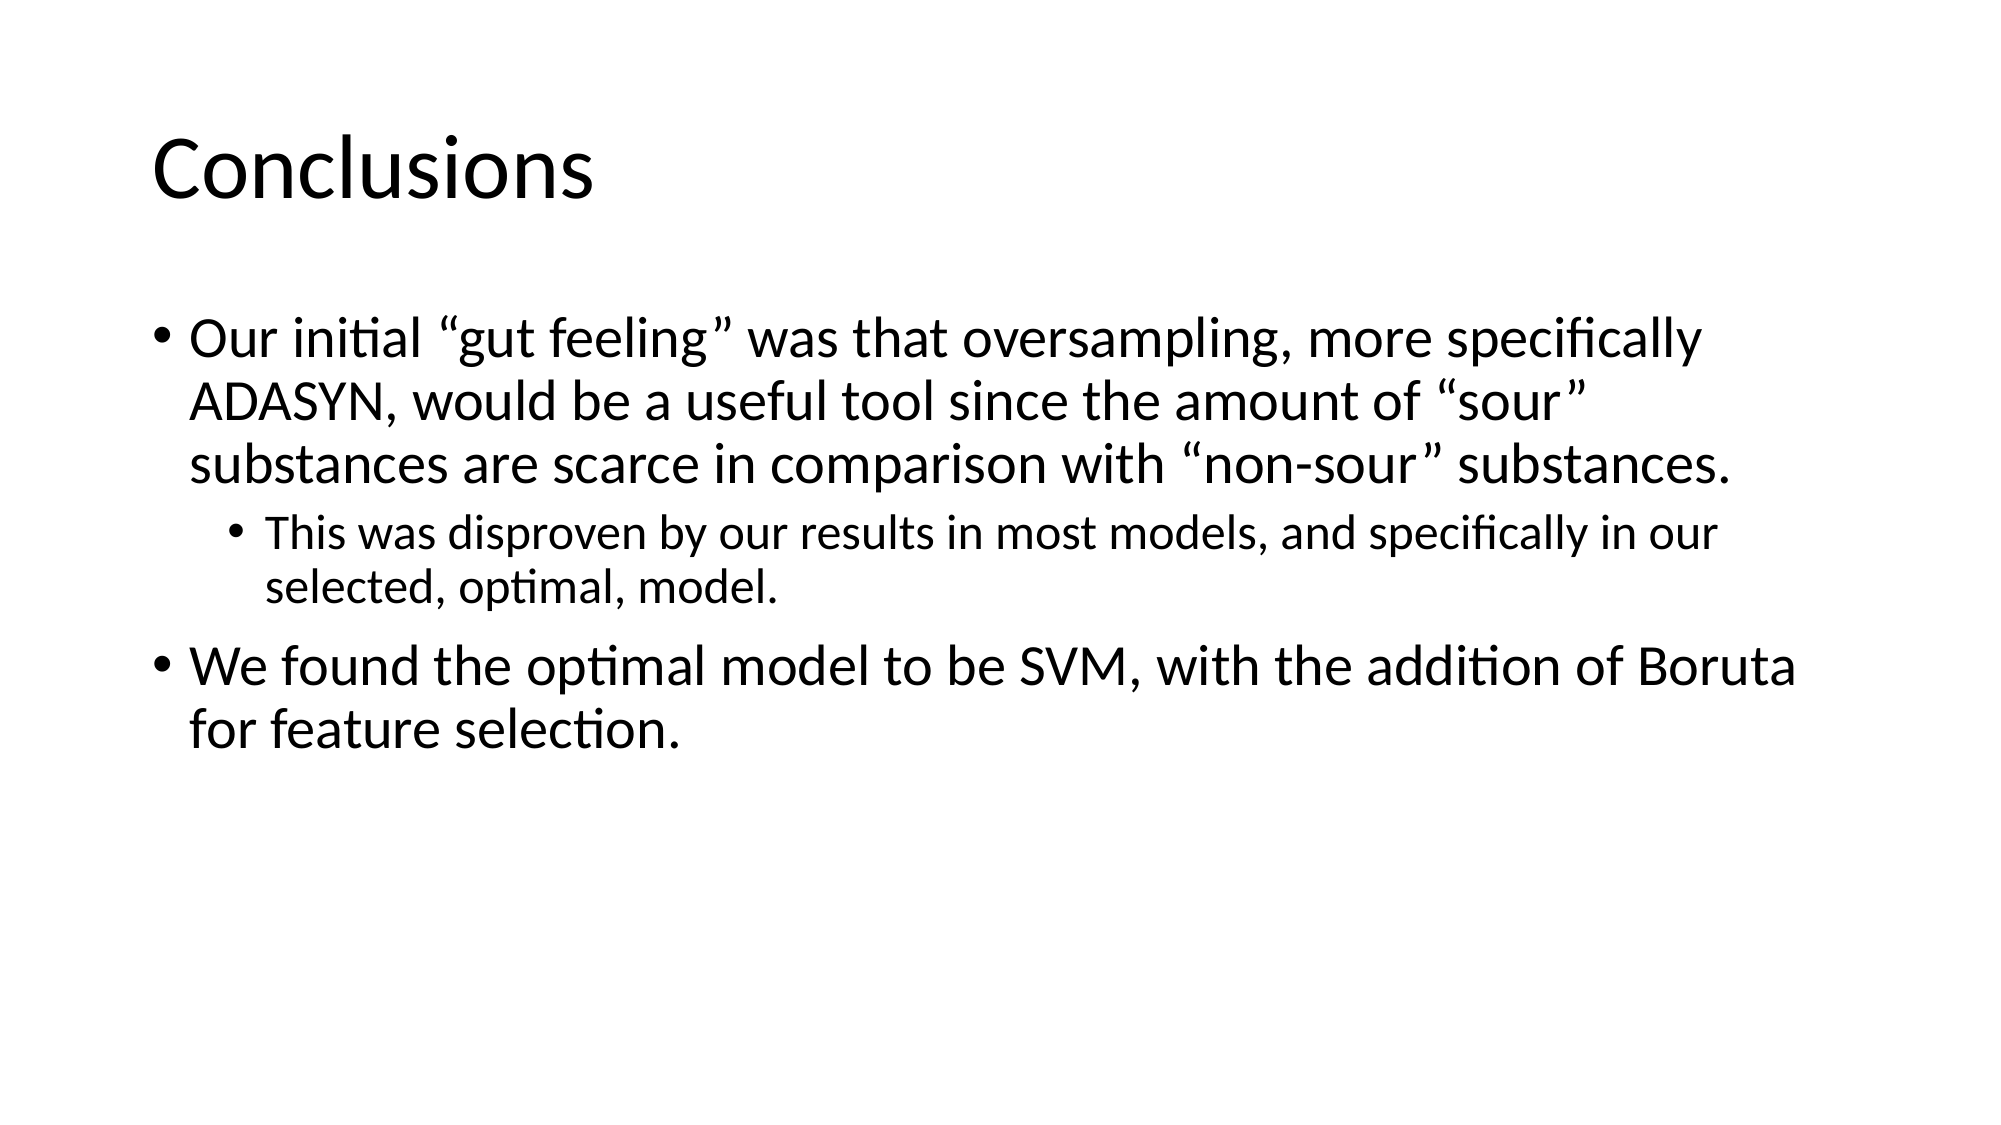

# Conclusions
Our initial “gut feeling” was that oversampling, more specifically ADASYN, would be a useful tool since the amount of “sour” substances are scarce in comparison with “non-sour” substances.
This was disproven by our results in most models, and specifically in our selected, optimal, model.
We found the optimal model to be SVM, with the addition of Boruta for feature selection.